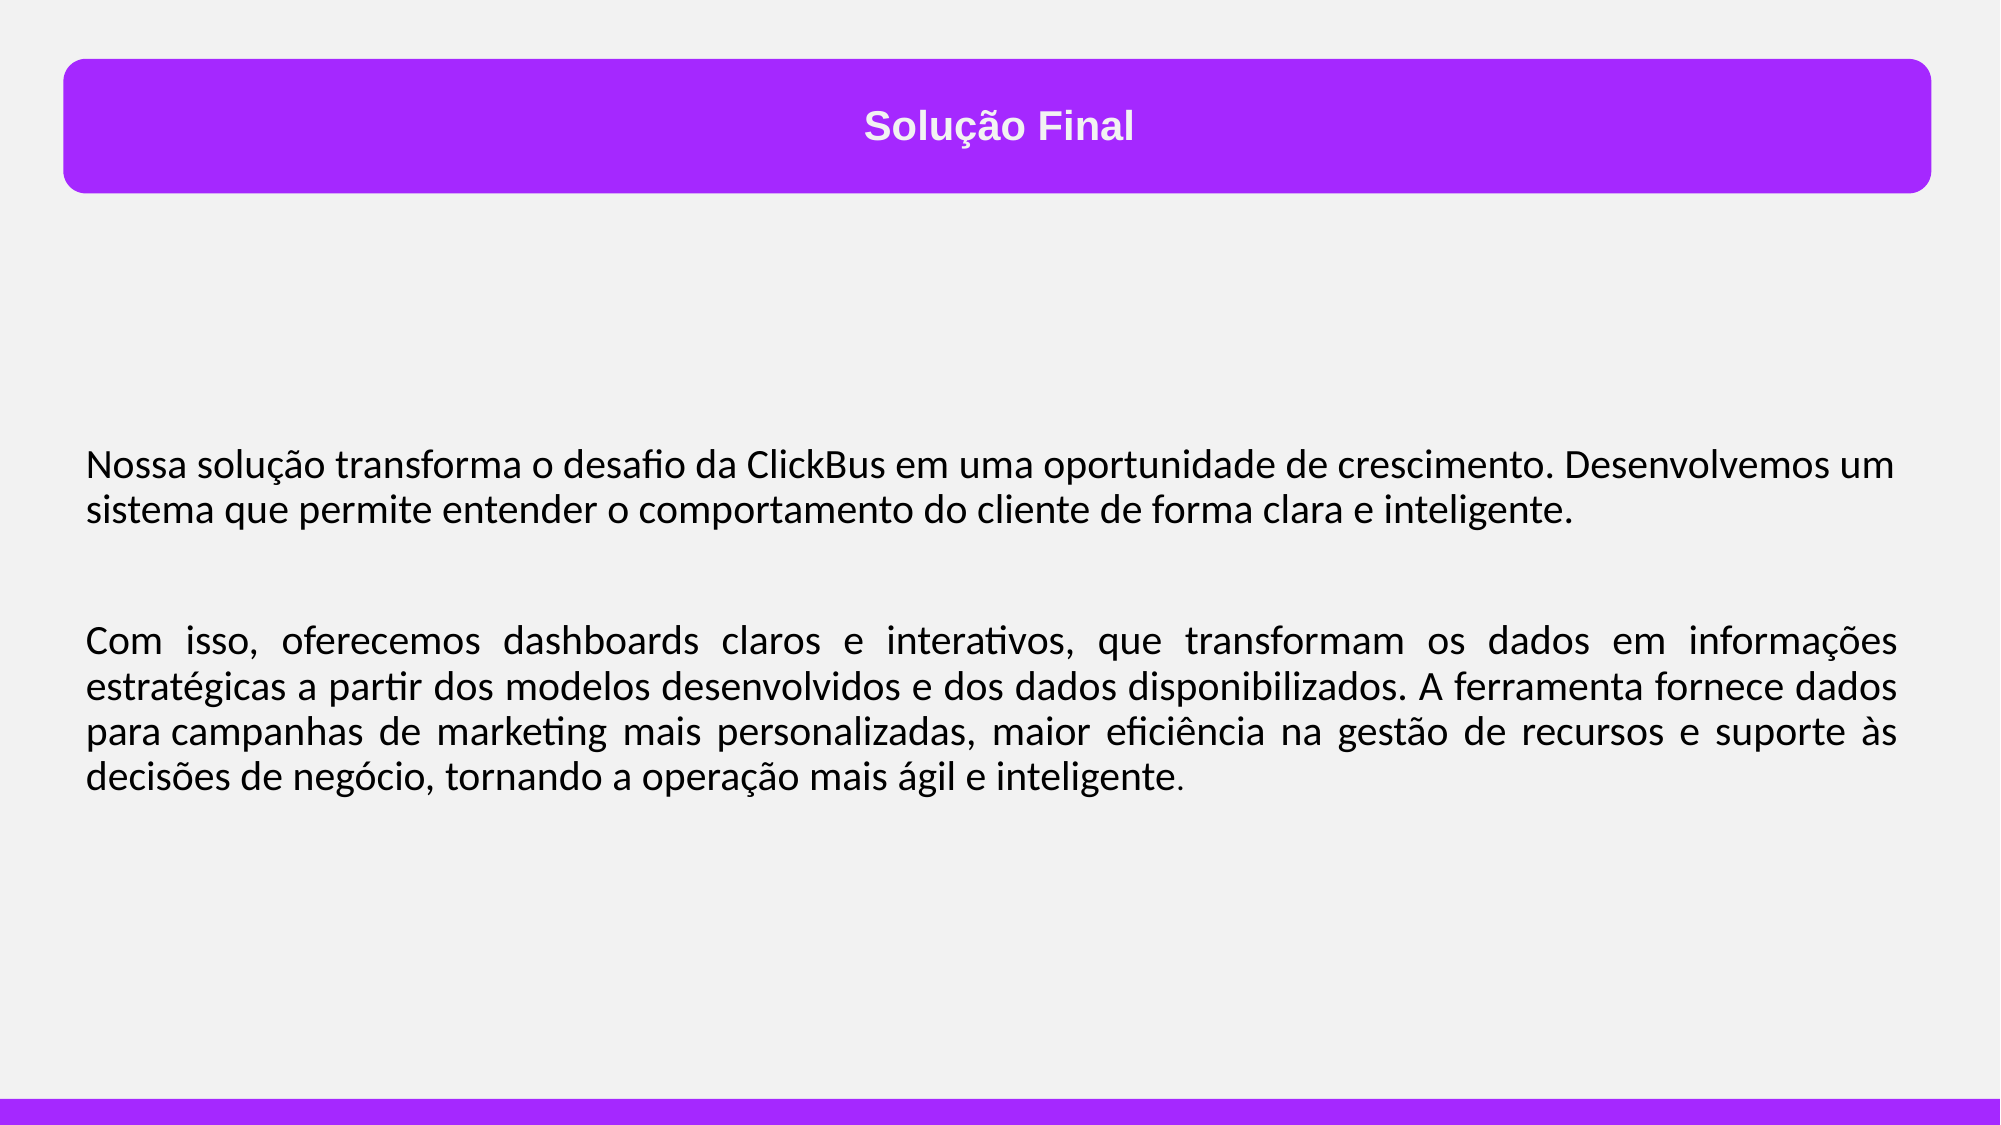

Solução Final

Nossa solução transforma o desafio da ClickBus em uma oportunidade de crescimento. Desenvolvemos um sistema que permite entender o comportamento do cliente de forma clara e inteligente.

Com isso, oferecemos dashboards claros e interativos, que transformam os dados em informações estratégicas a partir dos modelos desenvolvidos e dos dados disponibilizados. A ferramenta fornece dados para campanhas de marketing mais personalizadas, maior eficiência na gestão de recursos e suporte às decisões de negócio, tornando a operação mais ágil e inteligente.